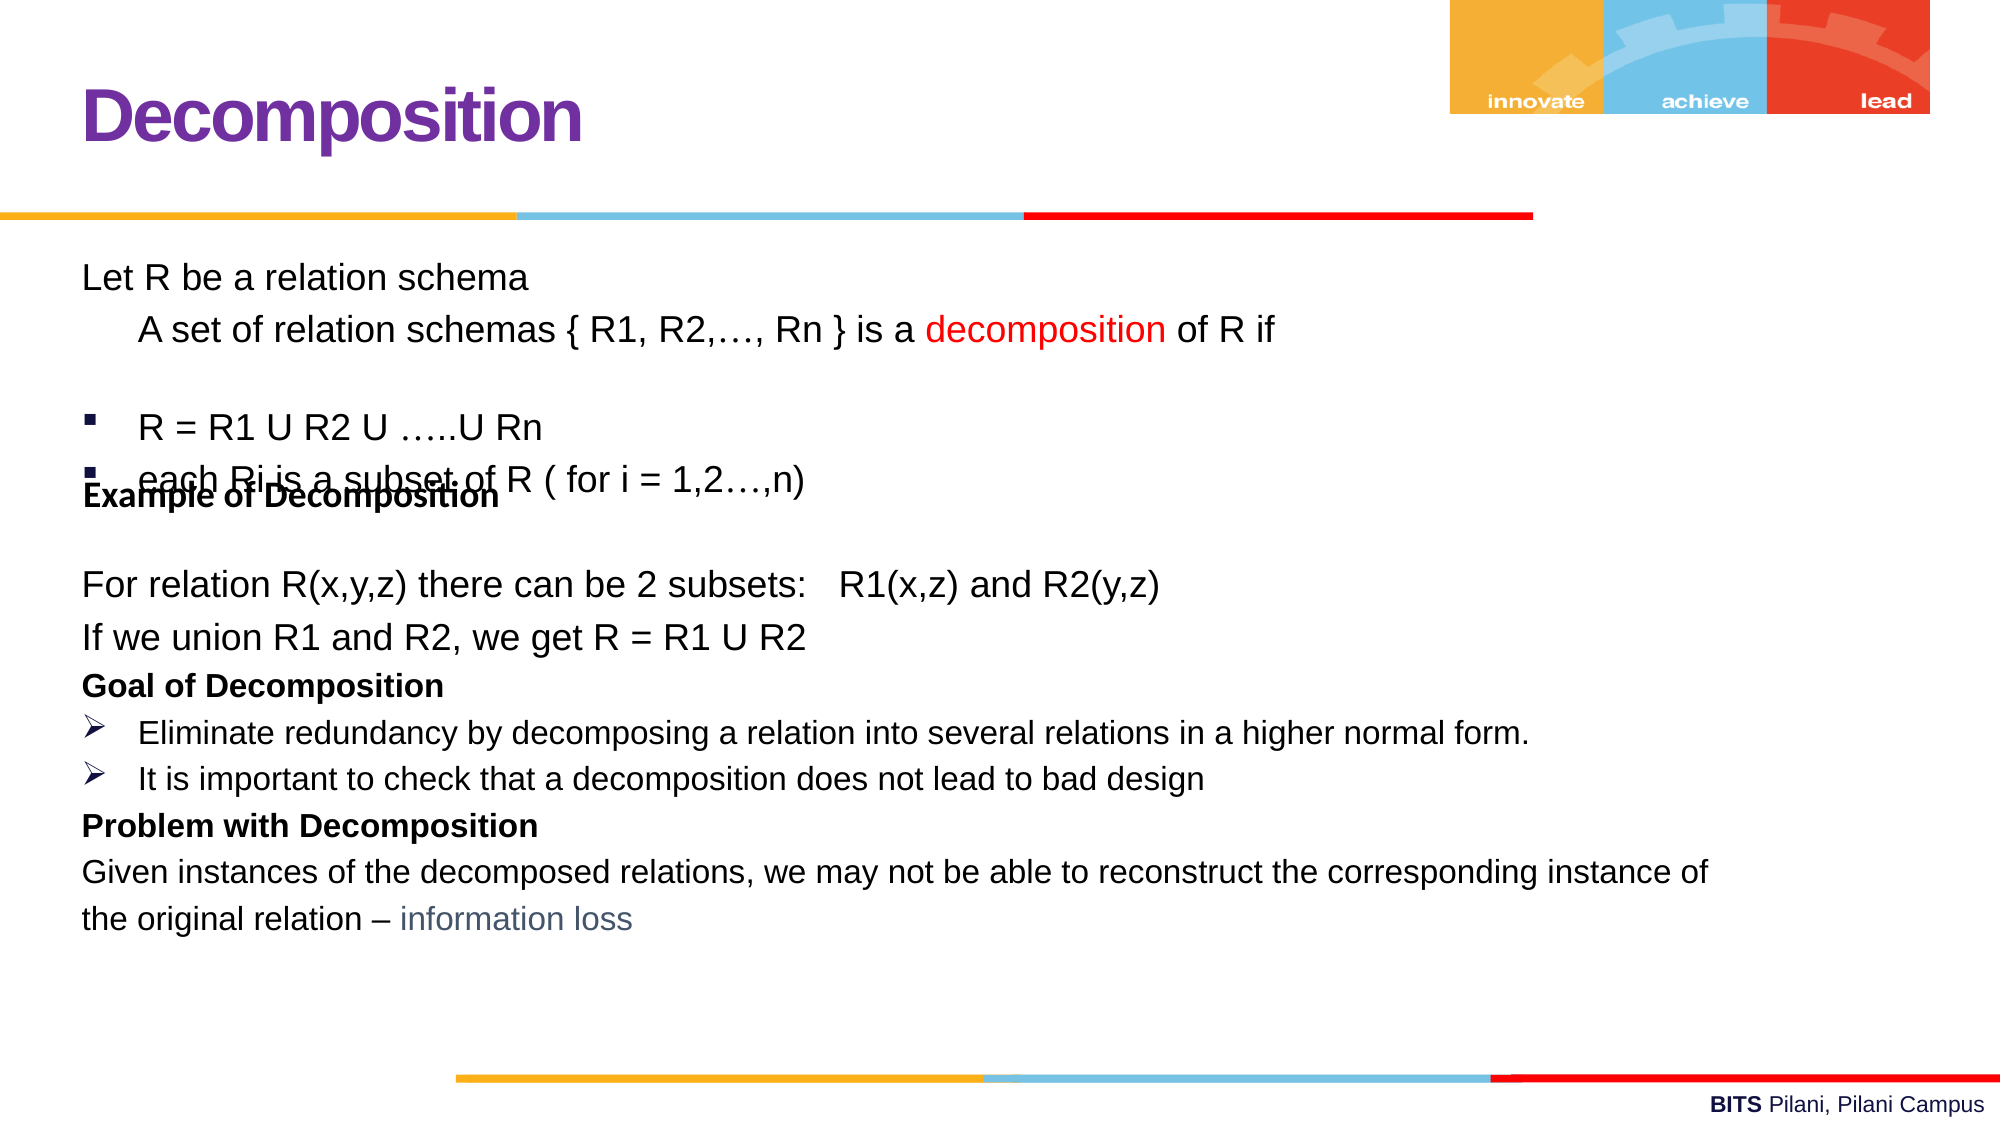

Decomposition
Let R be a relation schema
   	A set of relation schemas { R1, R2,…, Rn } is a decomposition of R if
R = R1 U R2 U …..U Rn
each Ri is a subset of R ( for i = 1,2…,n)

For relation R(x,y,z) there can be 2 subsets:   R1(x,z) and R2(y,z)
If we union R1 and R2, we get R = R1 U R2
Goal of Decomposition
Eliminate redundancy by decomposing a relation into several relations in a higher normal form.
It is important to check that a decomposition does not lead to bad design
Problem with Decomposition
Given instances of the decomposed relations, we may not be able to reconstruct the corresponding instance of
the original relation – information loss

Example of Decomposition